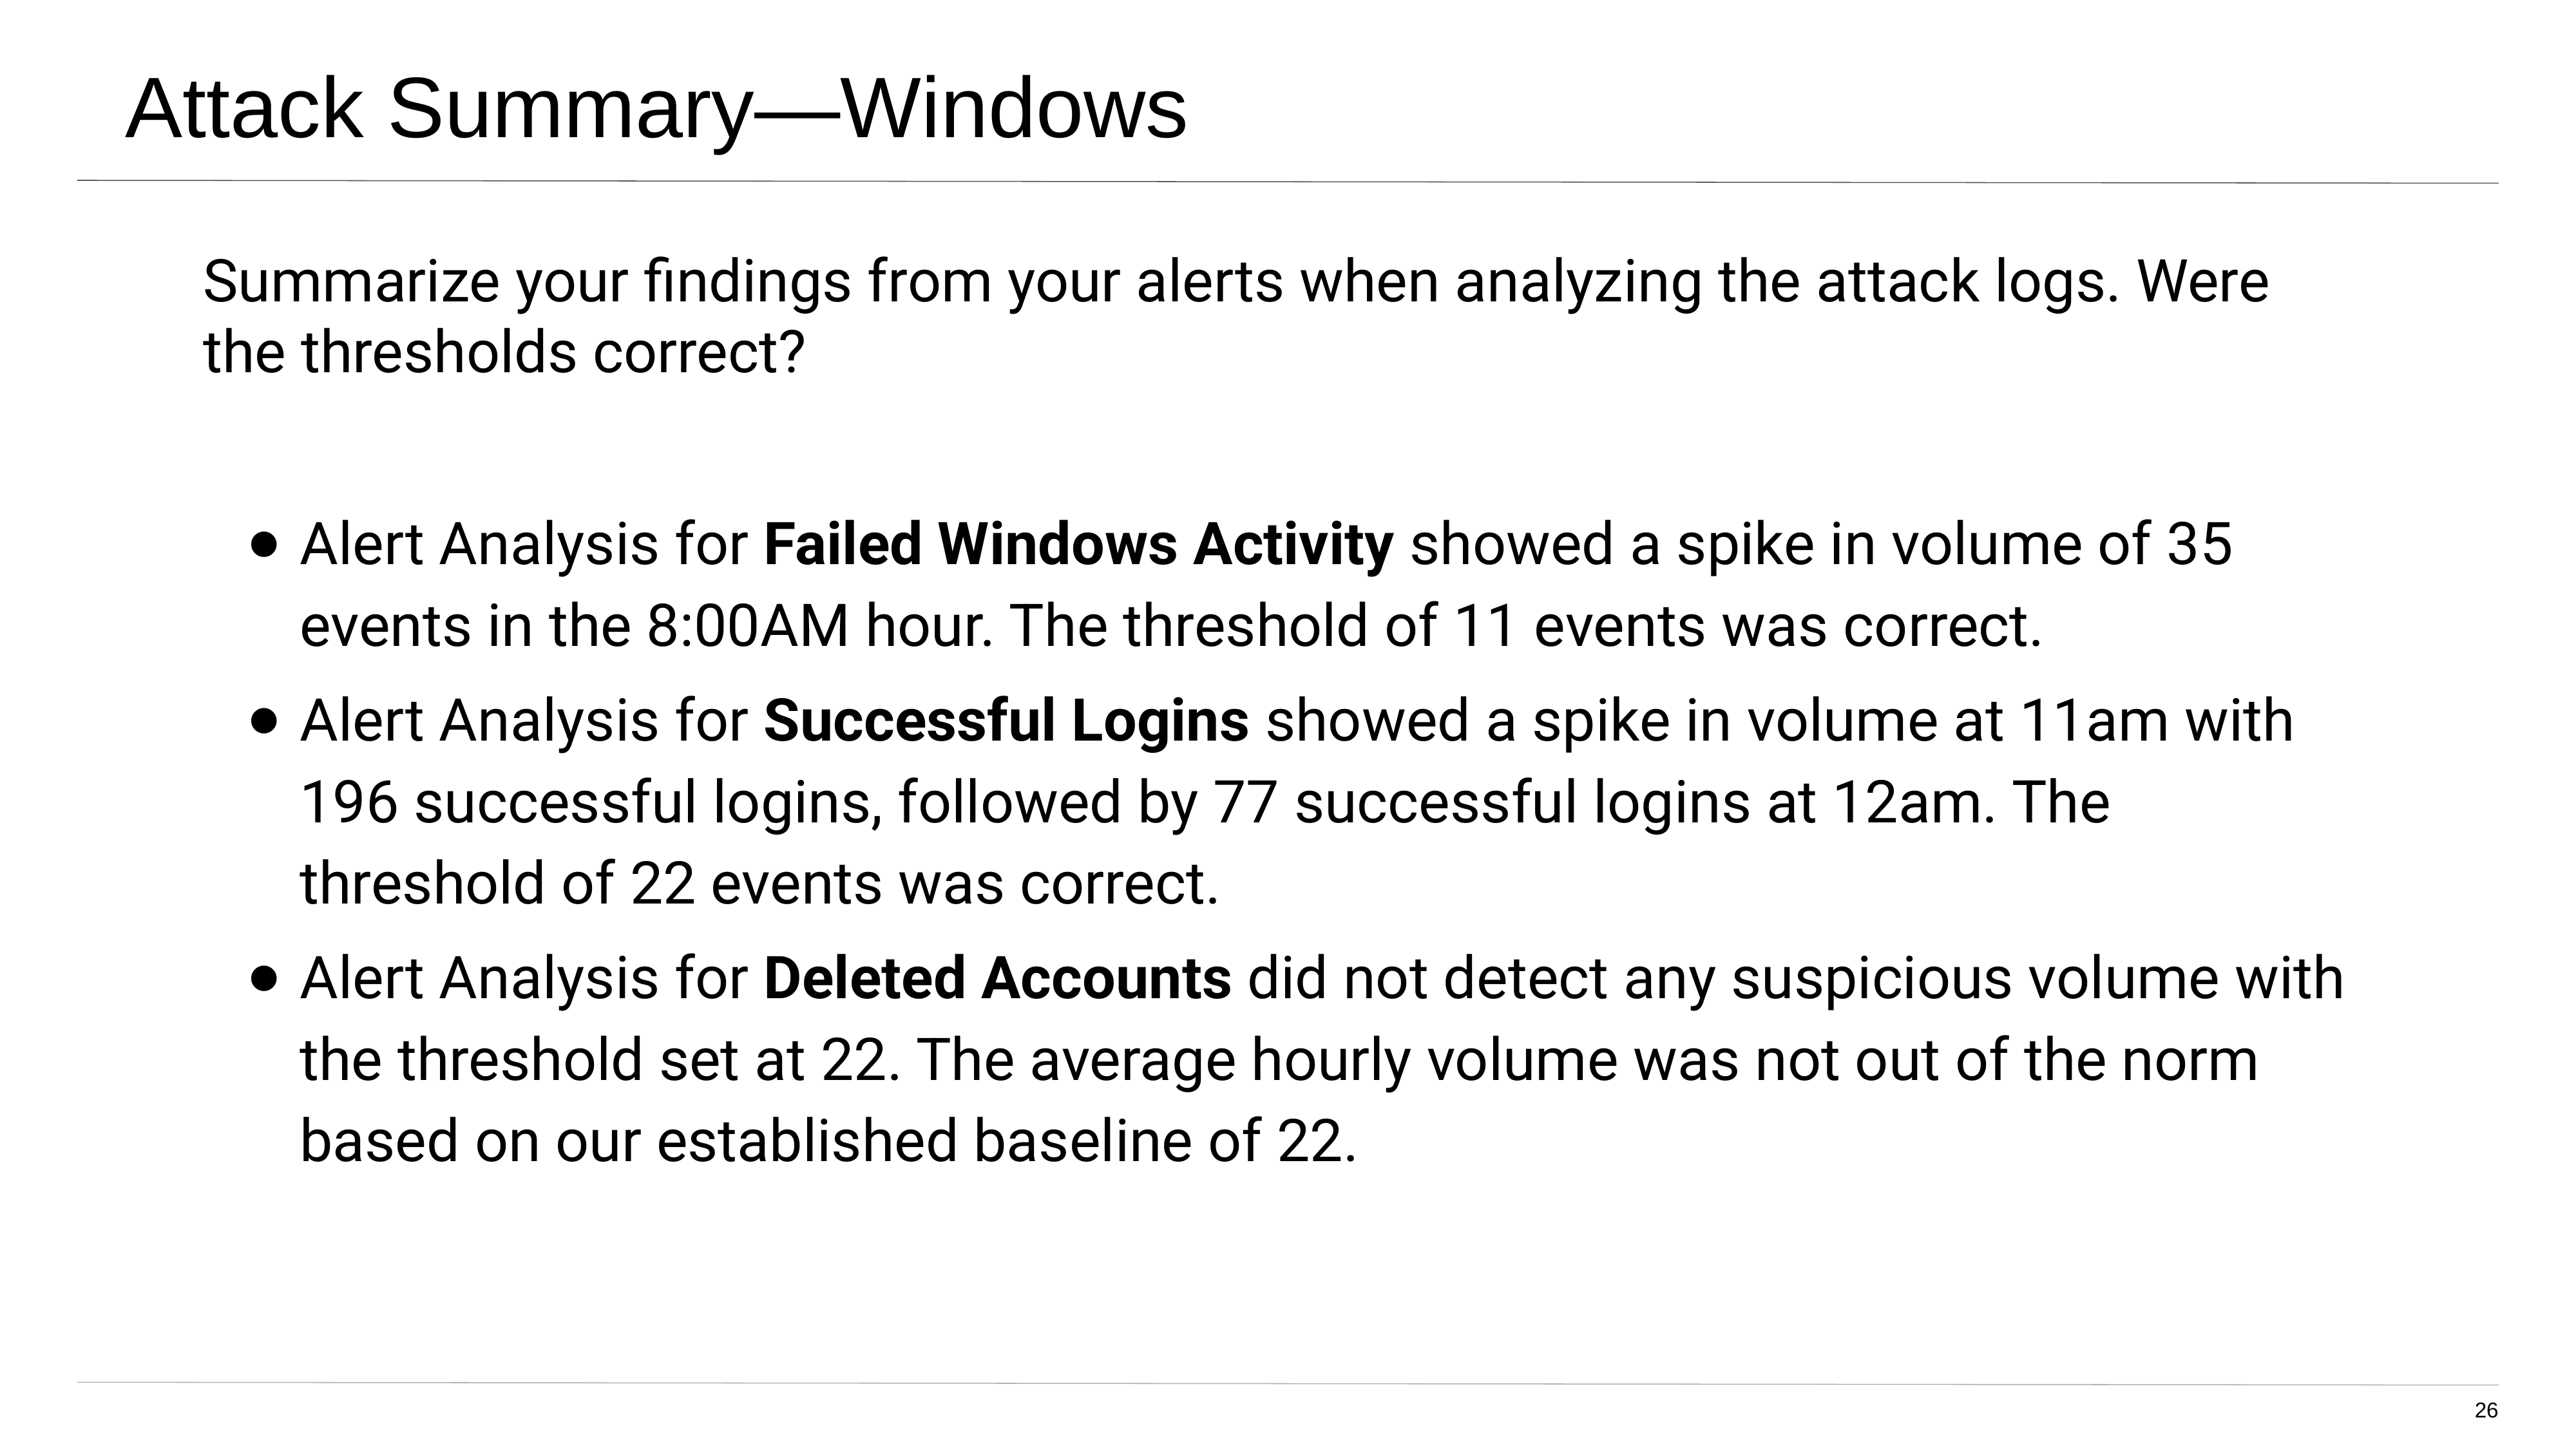

# Attack Summary—Windows
Summarize your findings from your alerts when analyzing the attack logs. Were the thresholds correct?

Alert Analysis for Failed Windows Activity showed a spike in volume of 35 events in the 8:00AM hour. The threshold of 11 events was correct.
Alert Analysis for Successful Logins showed a spike in volume at 11am with 196 successful logins, followed by 77 successful logins at 12am. The threshold of 22 events was correct.
Alert Analysis for Deleted Accounts did not detect any suspicious volume with the threshold set at 22. The average hourly volume was not out of the norm based on our established baseline of 22.

26